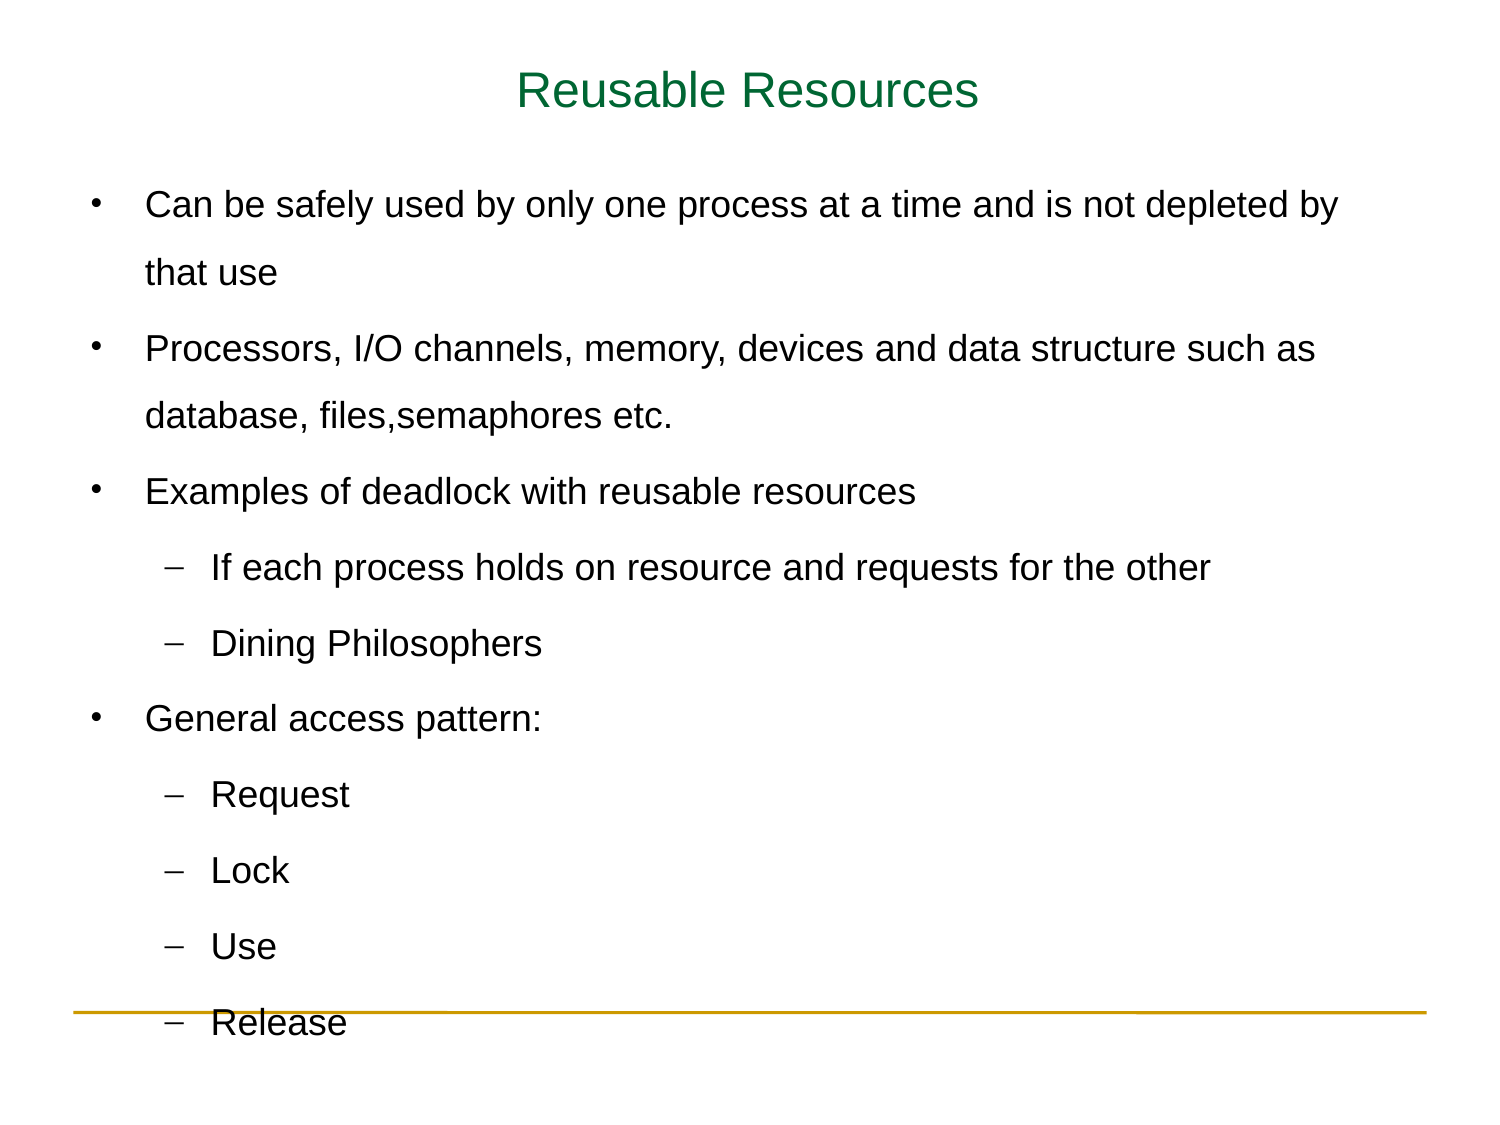

Reusable Resources
Can be safely used by only one process at a time and is not depleted by that use
Processors, I/O channels, memory, devices and data structure such as database, files,semaphores etc.
Examples of deadlock with reusable resources
If each process holds on resource and requests for the other
Dining Philosophers
General access pattern:
Request
Lock
Use
Release